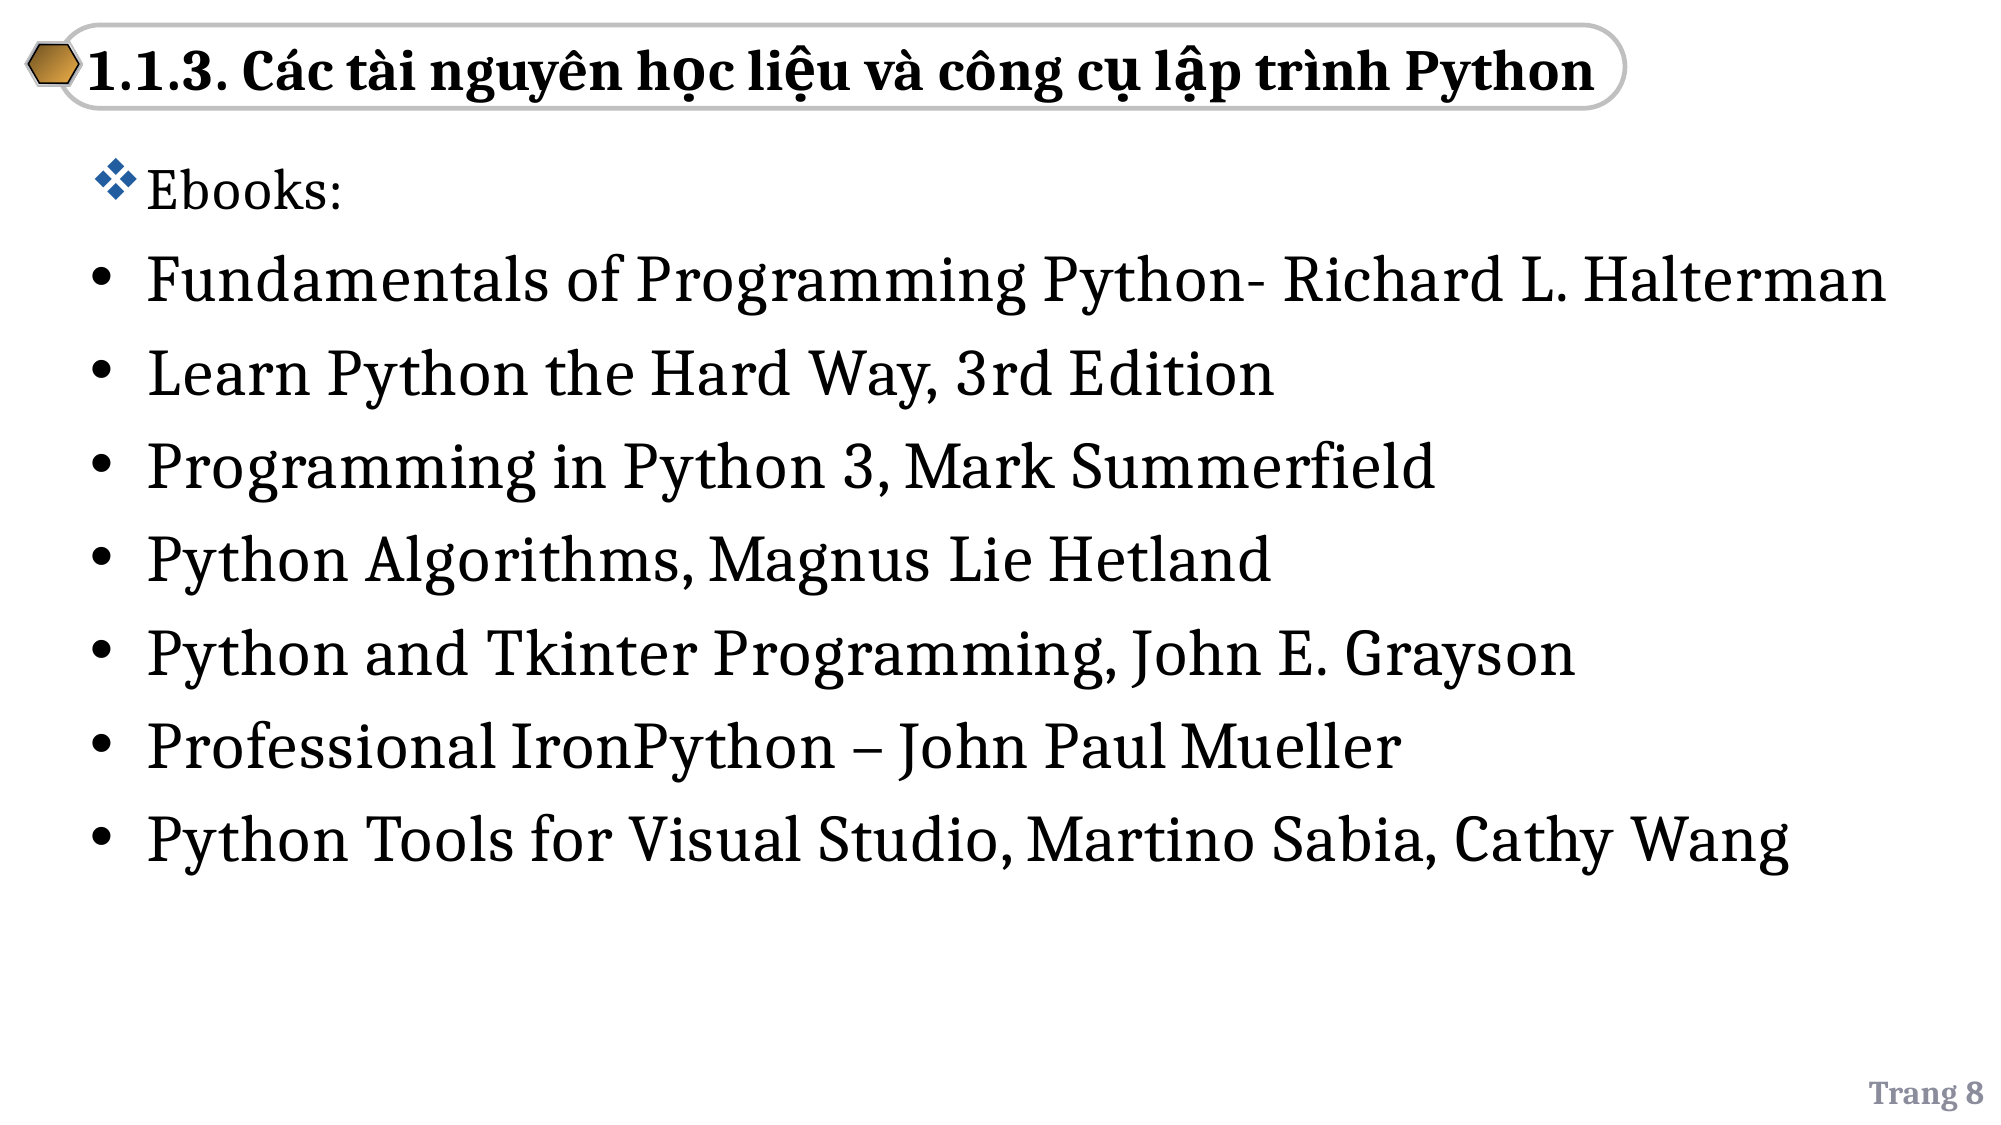

1.1.3. Các tài nguyên học liệu và công cụ lập trình Python

Ebooks:
Fundamentals of Programming Python- Richard L. Halterman
Learn Python the Hard Way, 3rd Edition
Programming in Python 3, Mark Summerfield
Python Algorithms, Magnus Lie Hetland
Python and Tkinter Programming, John E. Grayson
Professional IronPython – John Paul Mueller
Python Tools for Visual Studio, Martino Sabia, Cathy Wang

Trang 8